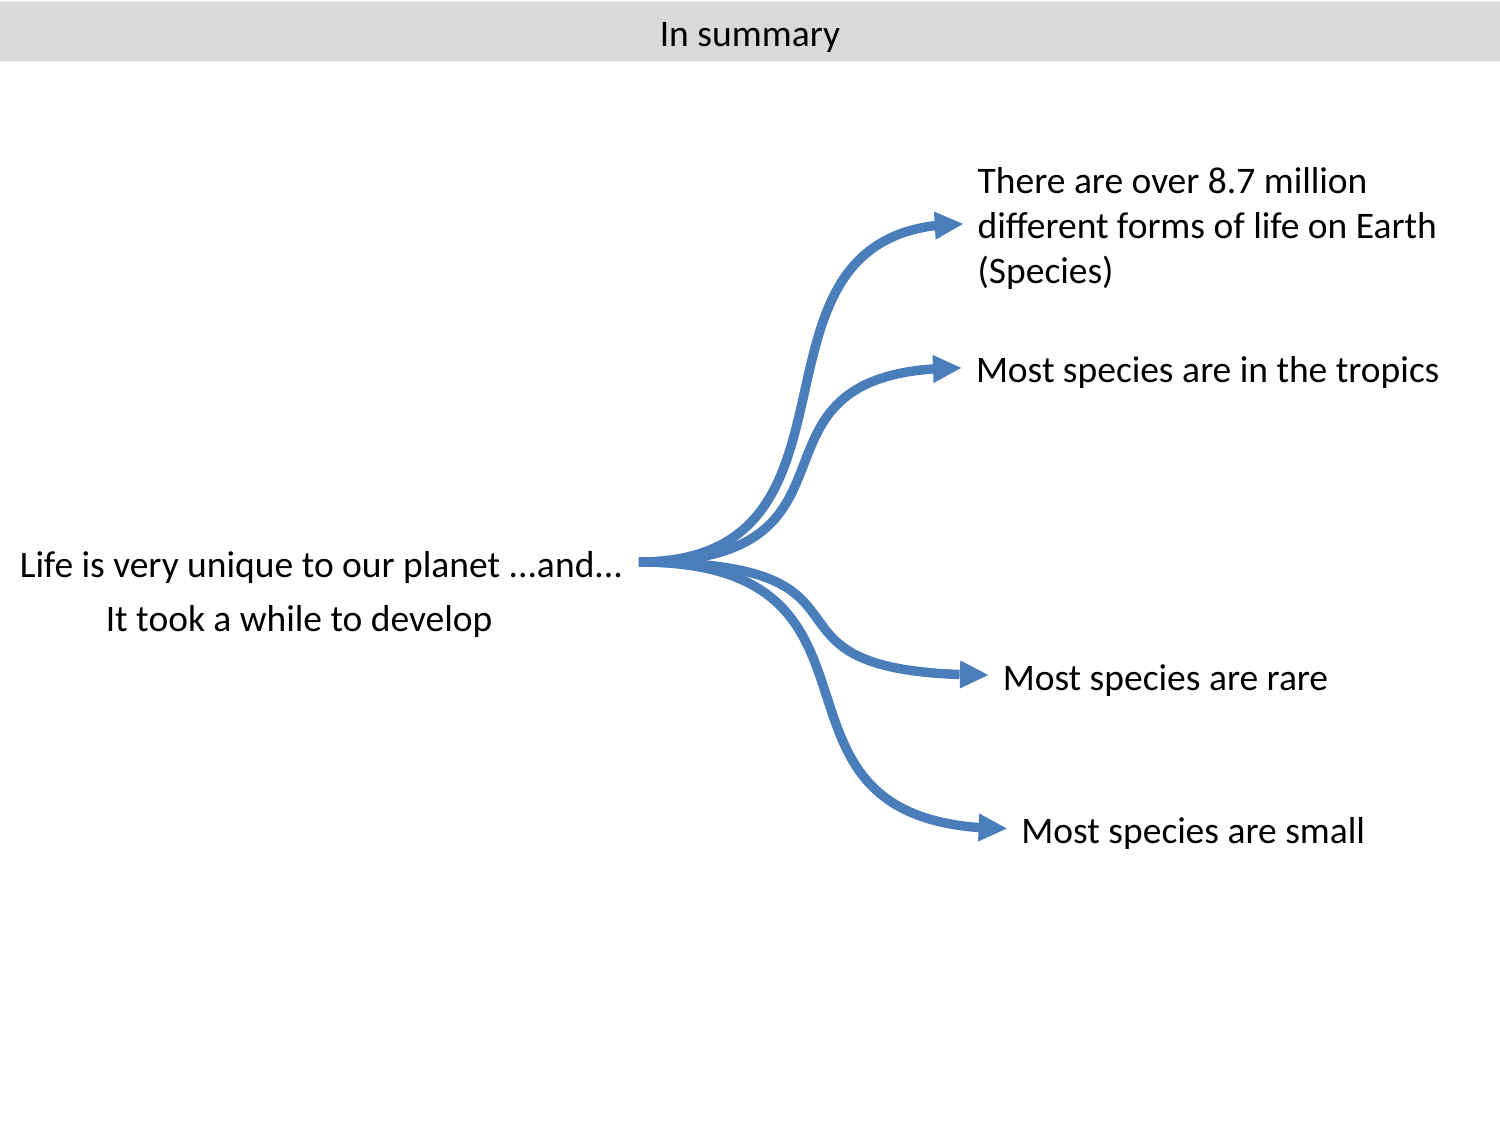

In summary
There are over 8.7 million different forms of life on Earth (Species)
Most species are in the tropics
Life is very unique to our planet ...and...
Most species are rare
Most species are small
It took a while to develop